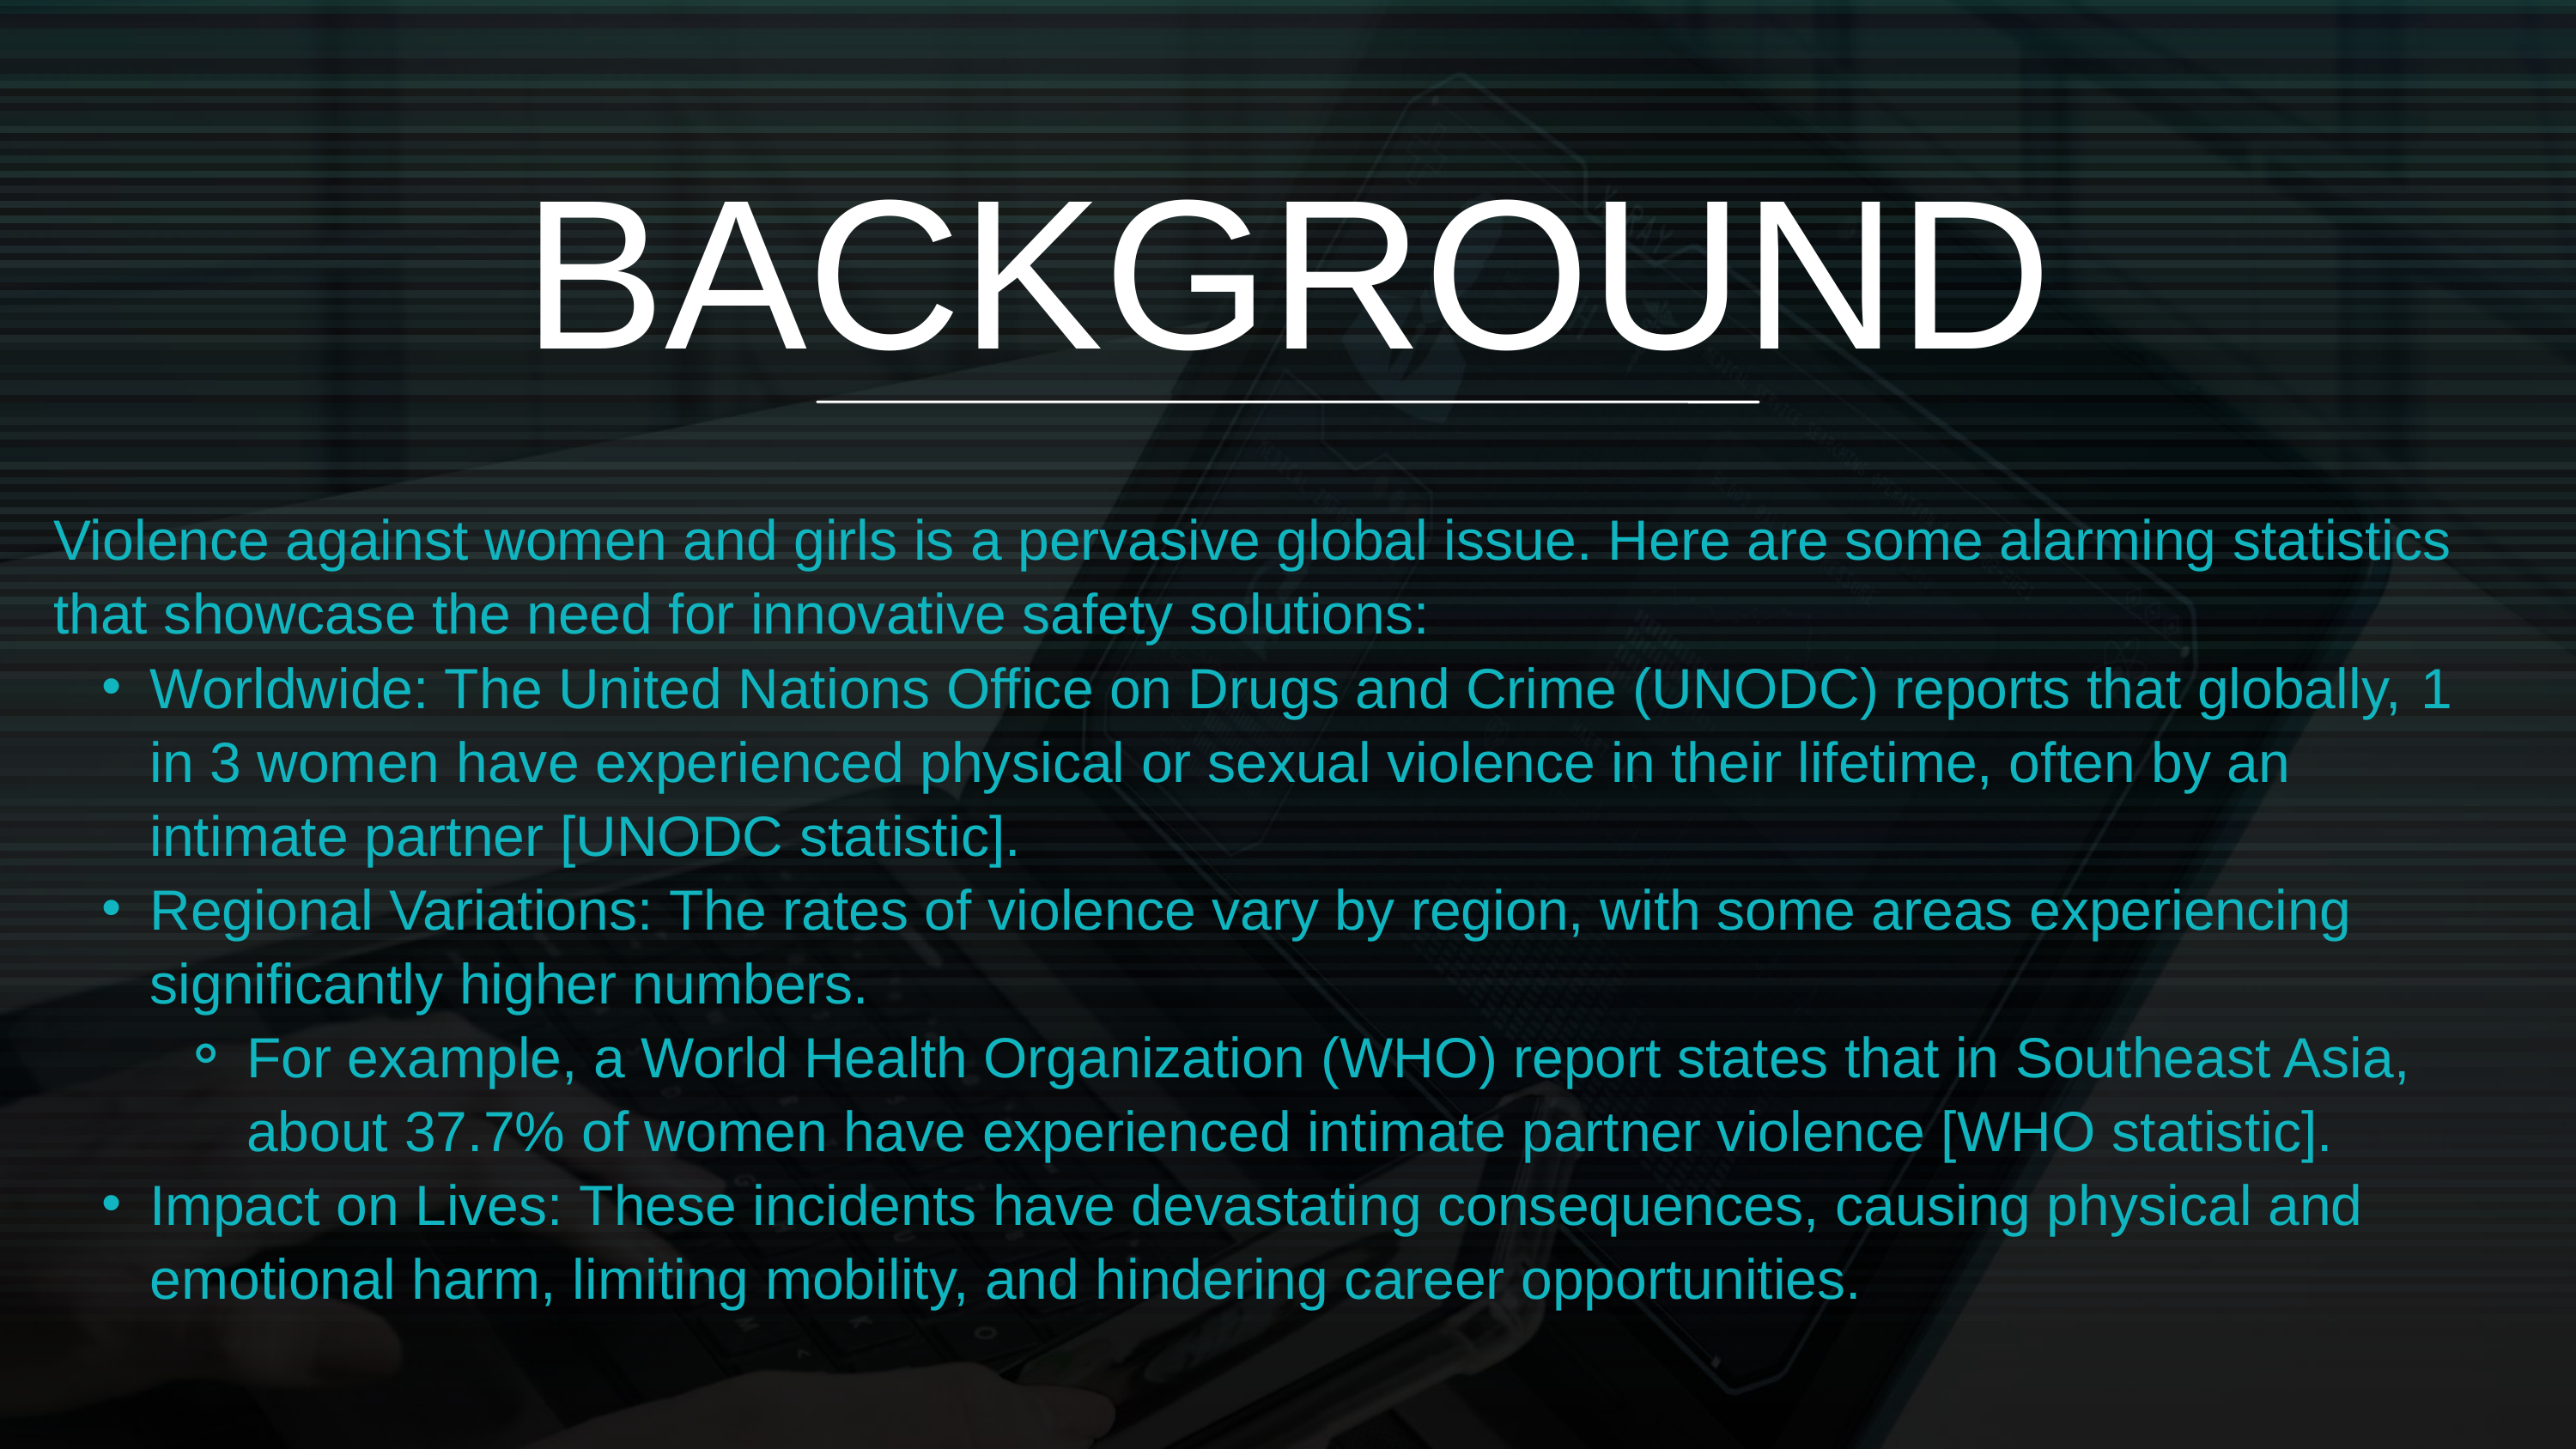

BACKGROUND

Violence against women and girls is a pervasive global issue. Here are some alarming statistics that showcase the need for innovative safety solutions:
Worldwide: The United Nations Office on Drugs and Crime (UNODC) reports that globally, 1 in 3 women have experienced physical or sexual violence in their lifetime, often by an intimate partner [UNODC statistic].
Regional Variations: The rates of violence vary by region, with some areas experiencing significantly higher numbers.
For example, a World Health Organization (WHO) report states that in Southeast Asia, about 37.7% of women have experienced intimate partner violence [WHO statistic].
Impact on Lives: These incidents have devastating consequences, causing physical and emotional harm, limiting mobility, and hindering career opportunities.